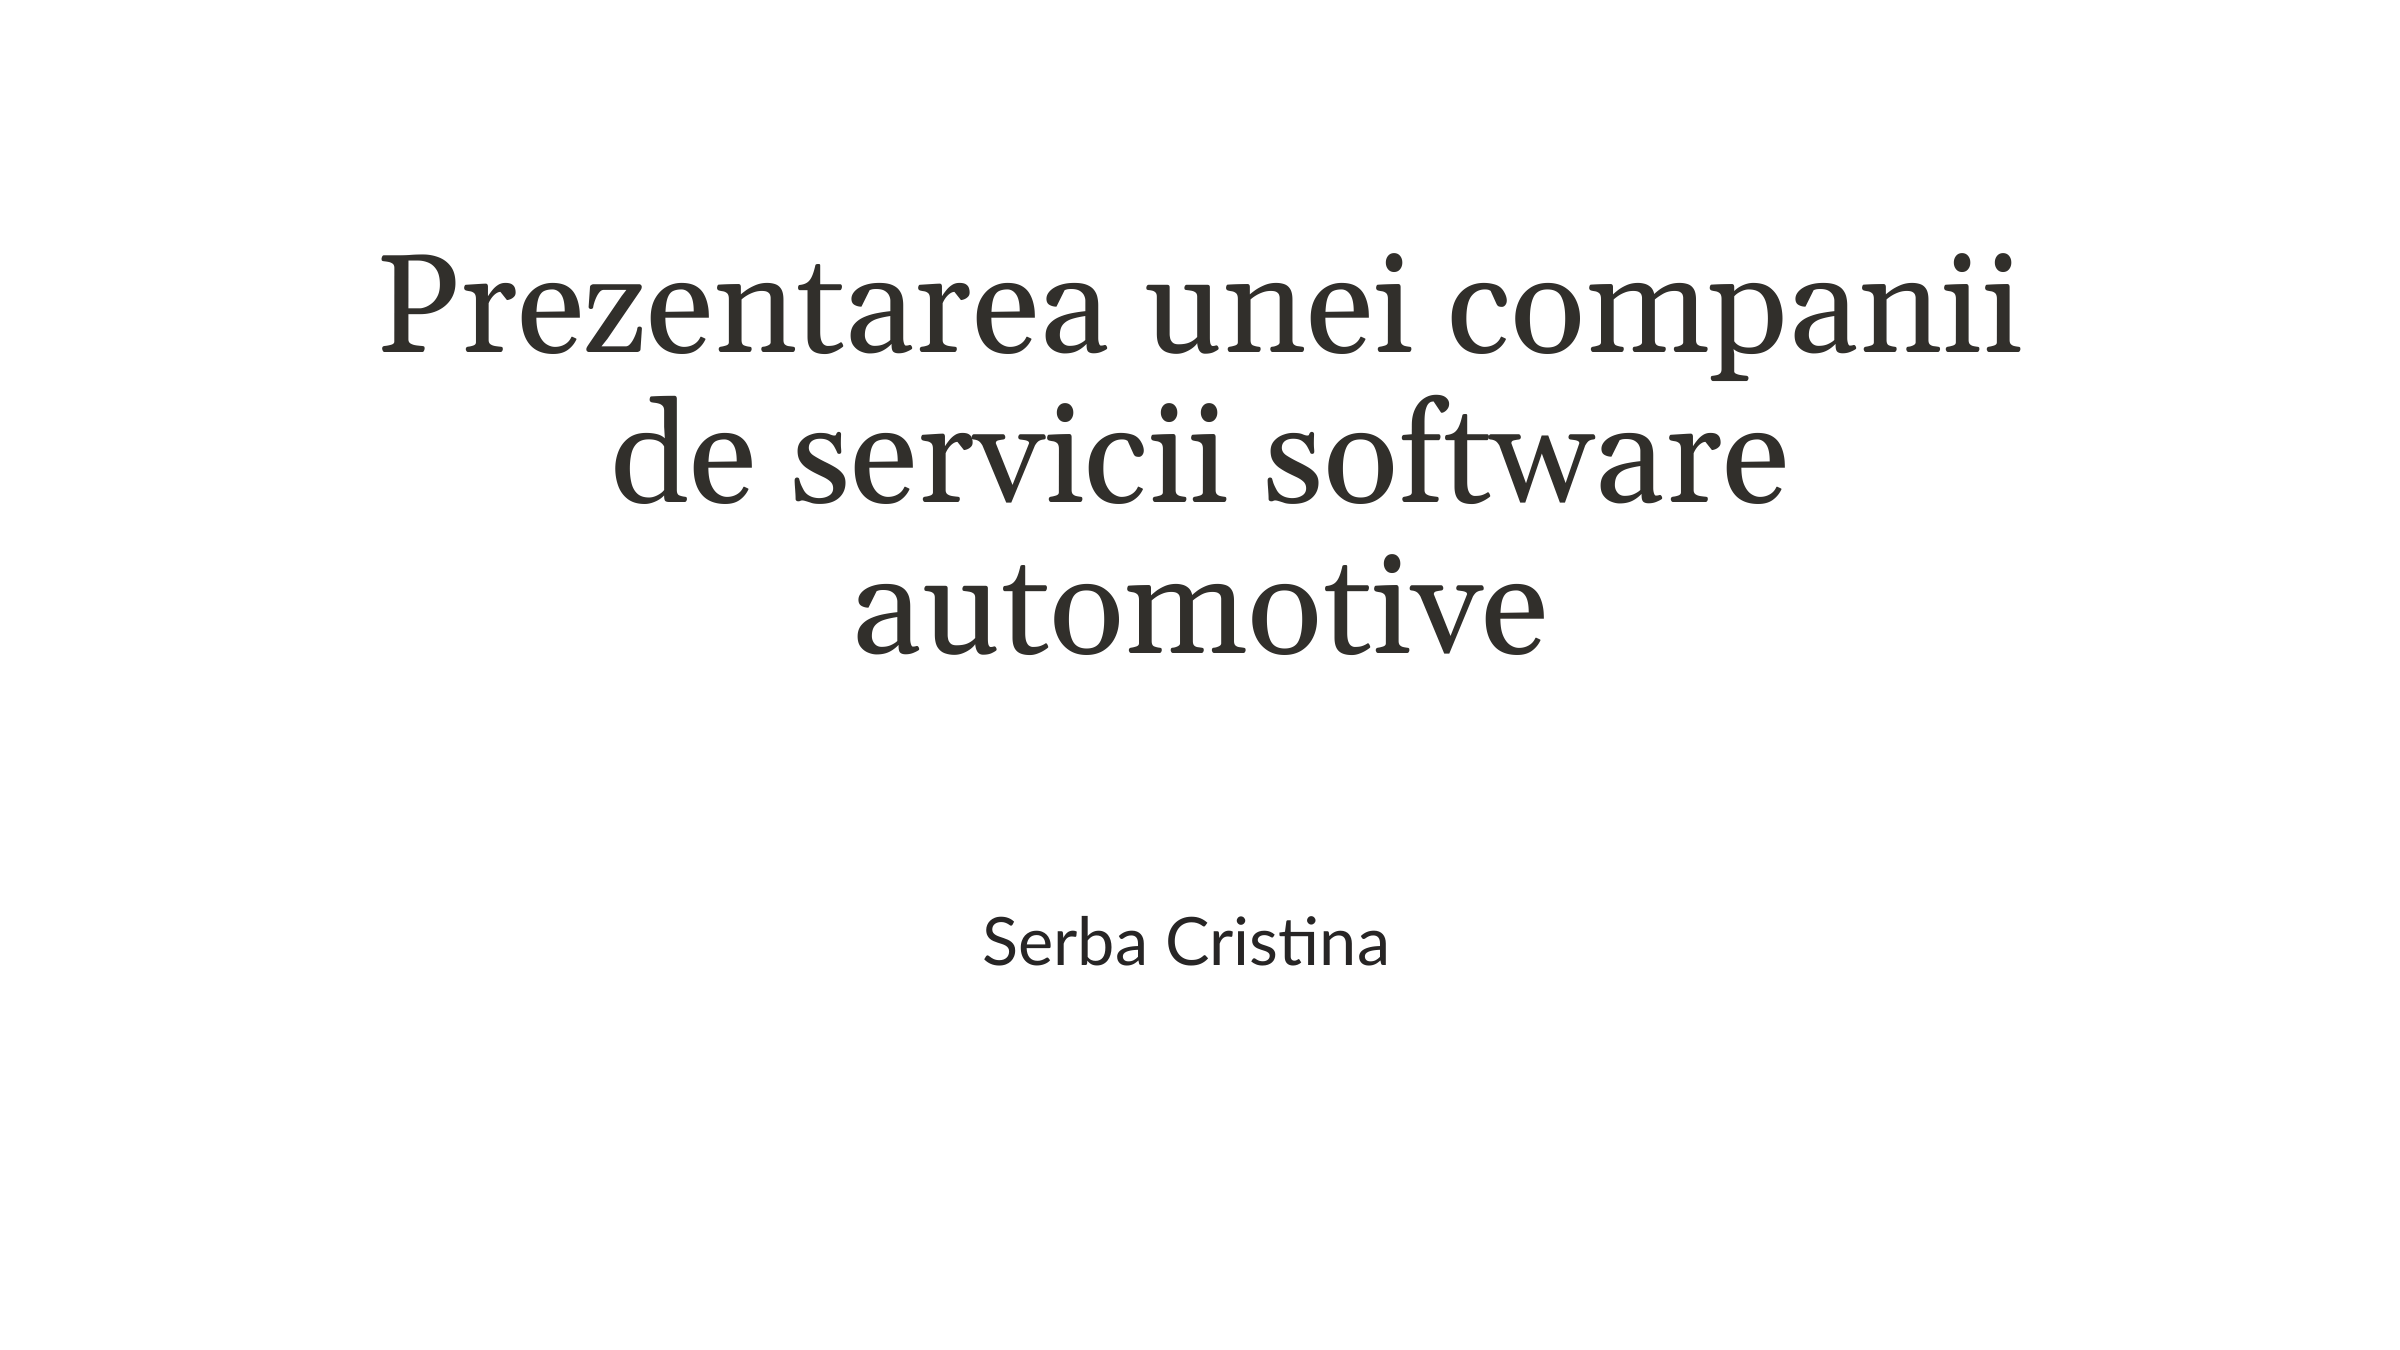

# Prezentarea unei companii de servicii software automotive

Serba Cristina